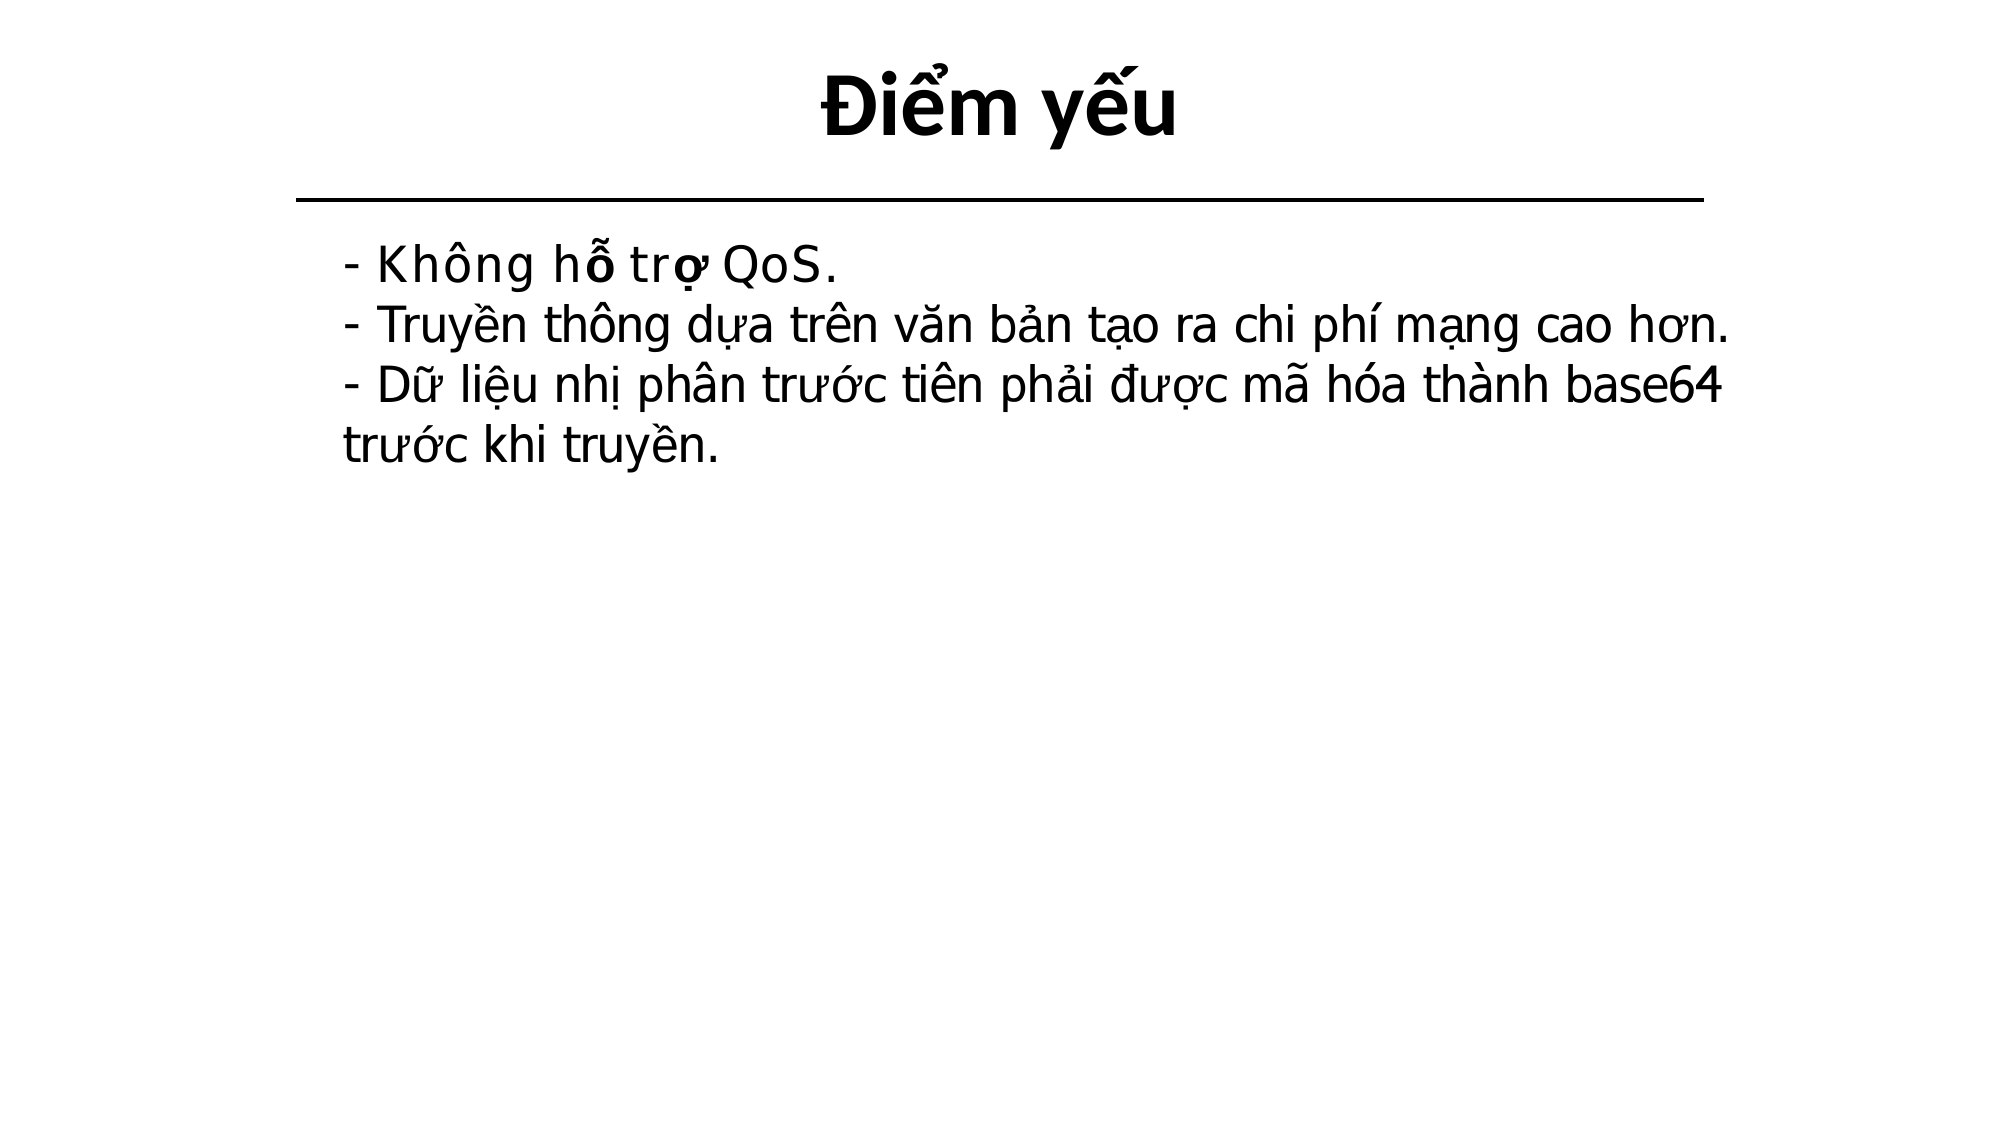

# Điểm yếu
- Không hỗ trợ QoS.
- Truyền thông dựa trên văn bản tạo ra chi phí mạng cao hơn.
- Dữ liệu nhị phân trước tiên phải được mã hóa thành base64 trước khi truyền.